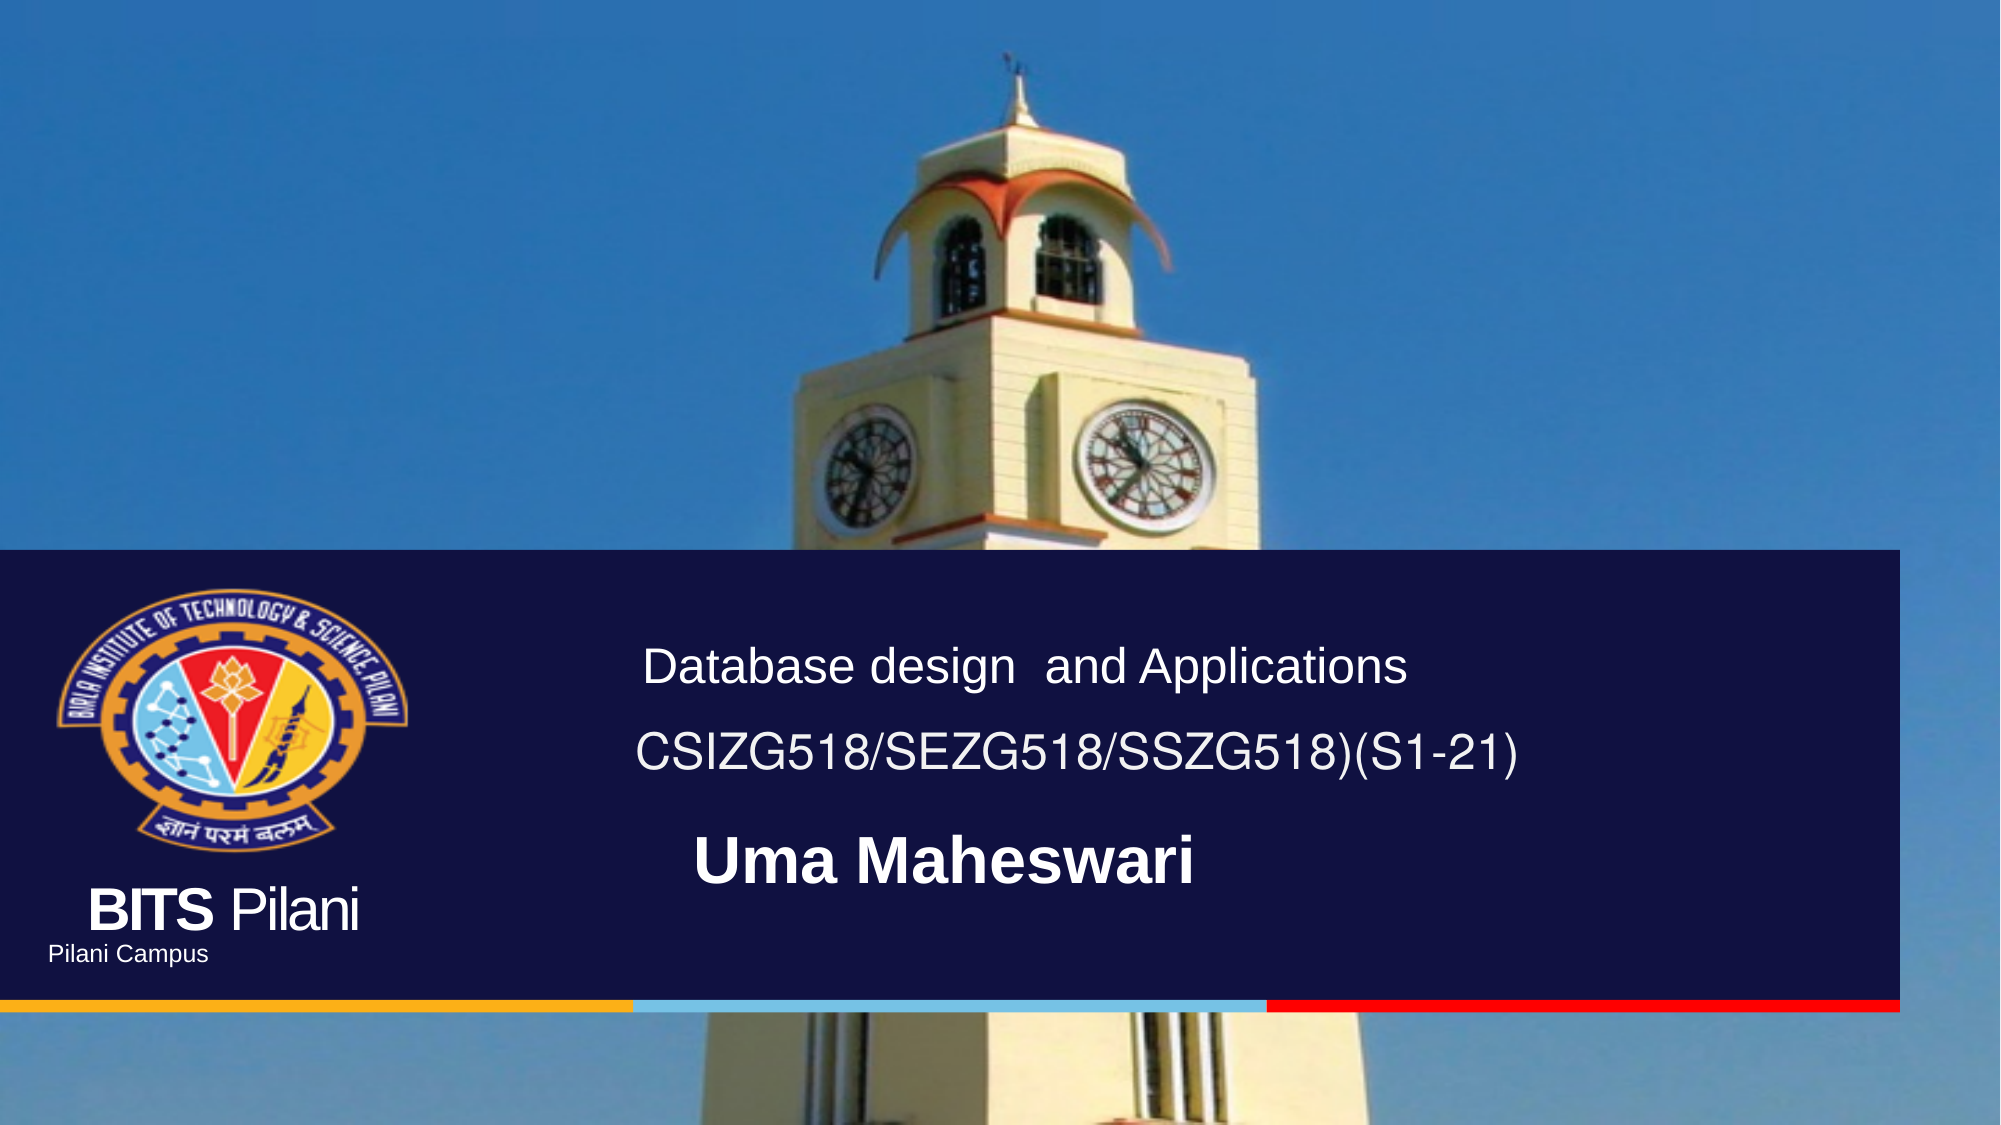

# Database design  and Applications CSIZG518/SEZG518/SSZG518)(S1-21)
 Uma Maheswari